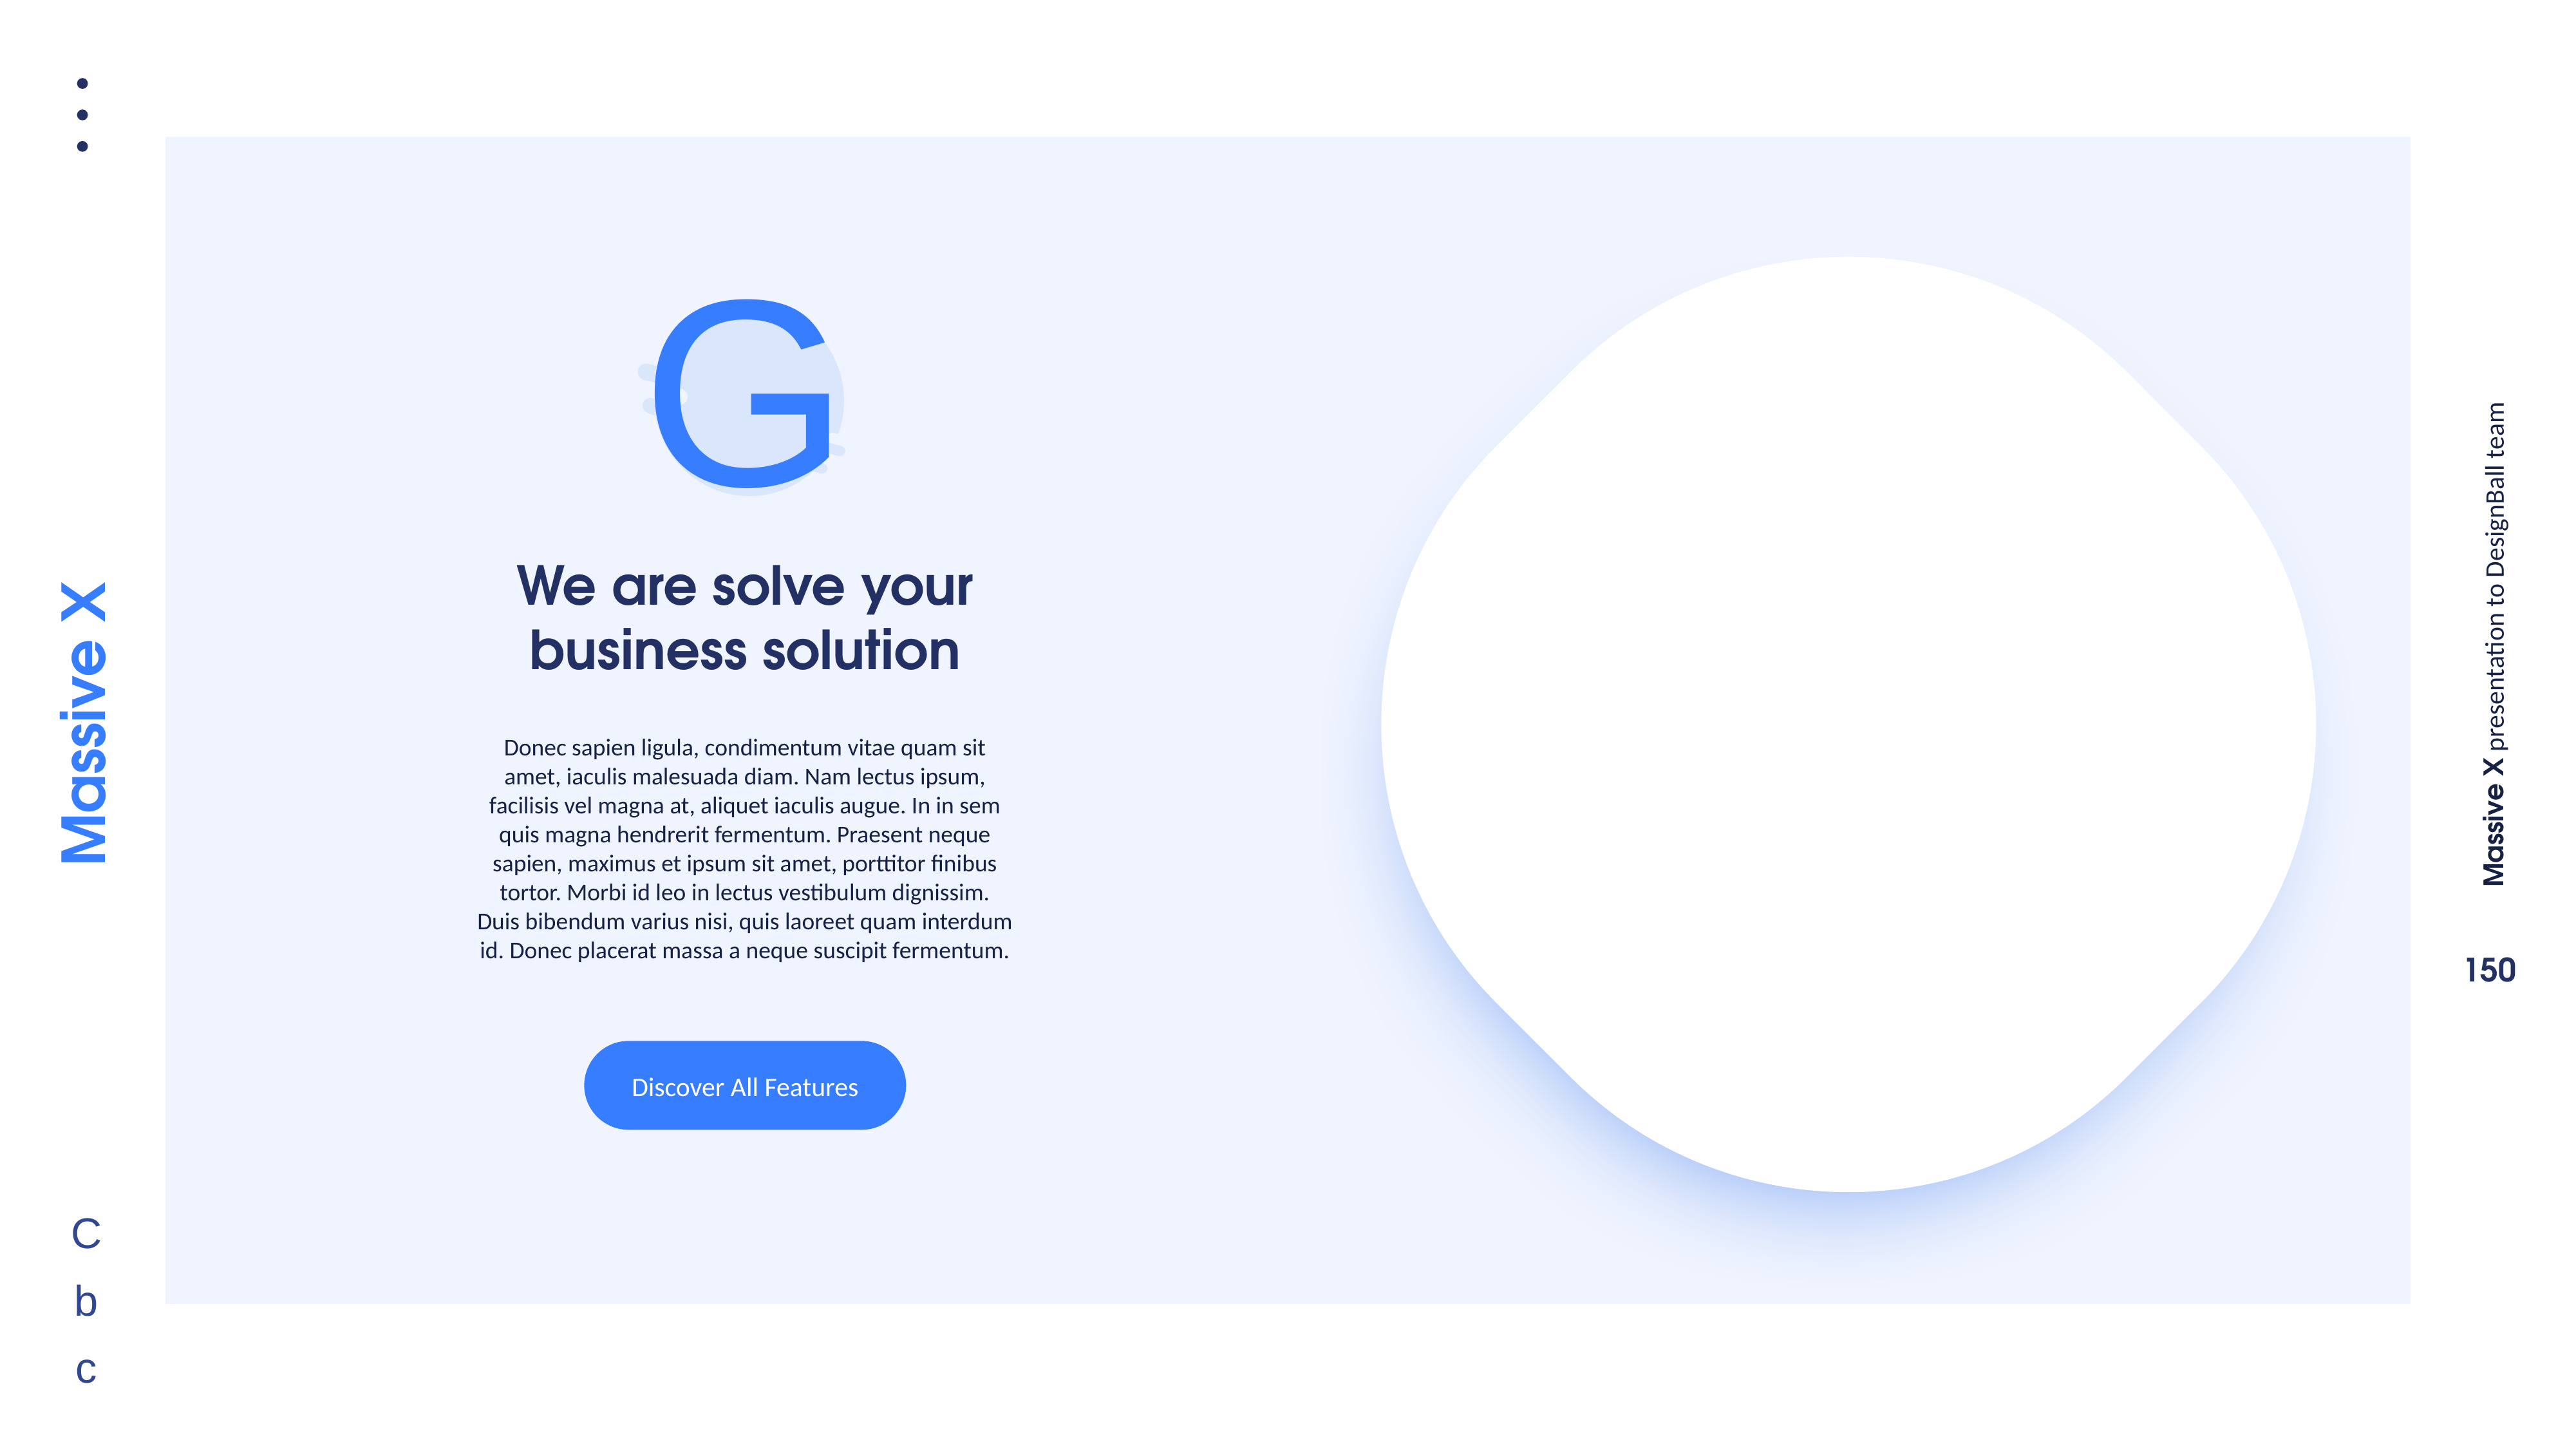

G

We are solve your business solution
Donec sapien ligula, condimentum vitae quam sit amet, iaculis malesuada diam. Nam lectus ipsum, facilisis vel magna at, aliquet iaculis augue. In in sem quis magna hendrerit fermentum. Praesent neque sapien, maximus et ipsum sit amet, porttitor finibus tortor. Morbi id leo in lectus vestibulum dignissim. Duis bibendum varius nisi, quis laoreet quam interdum id. Donec placerat massa a neque suscipit fermentum.
Discover All Features